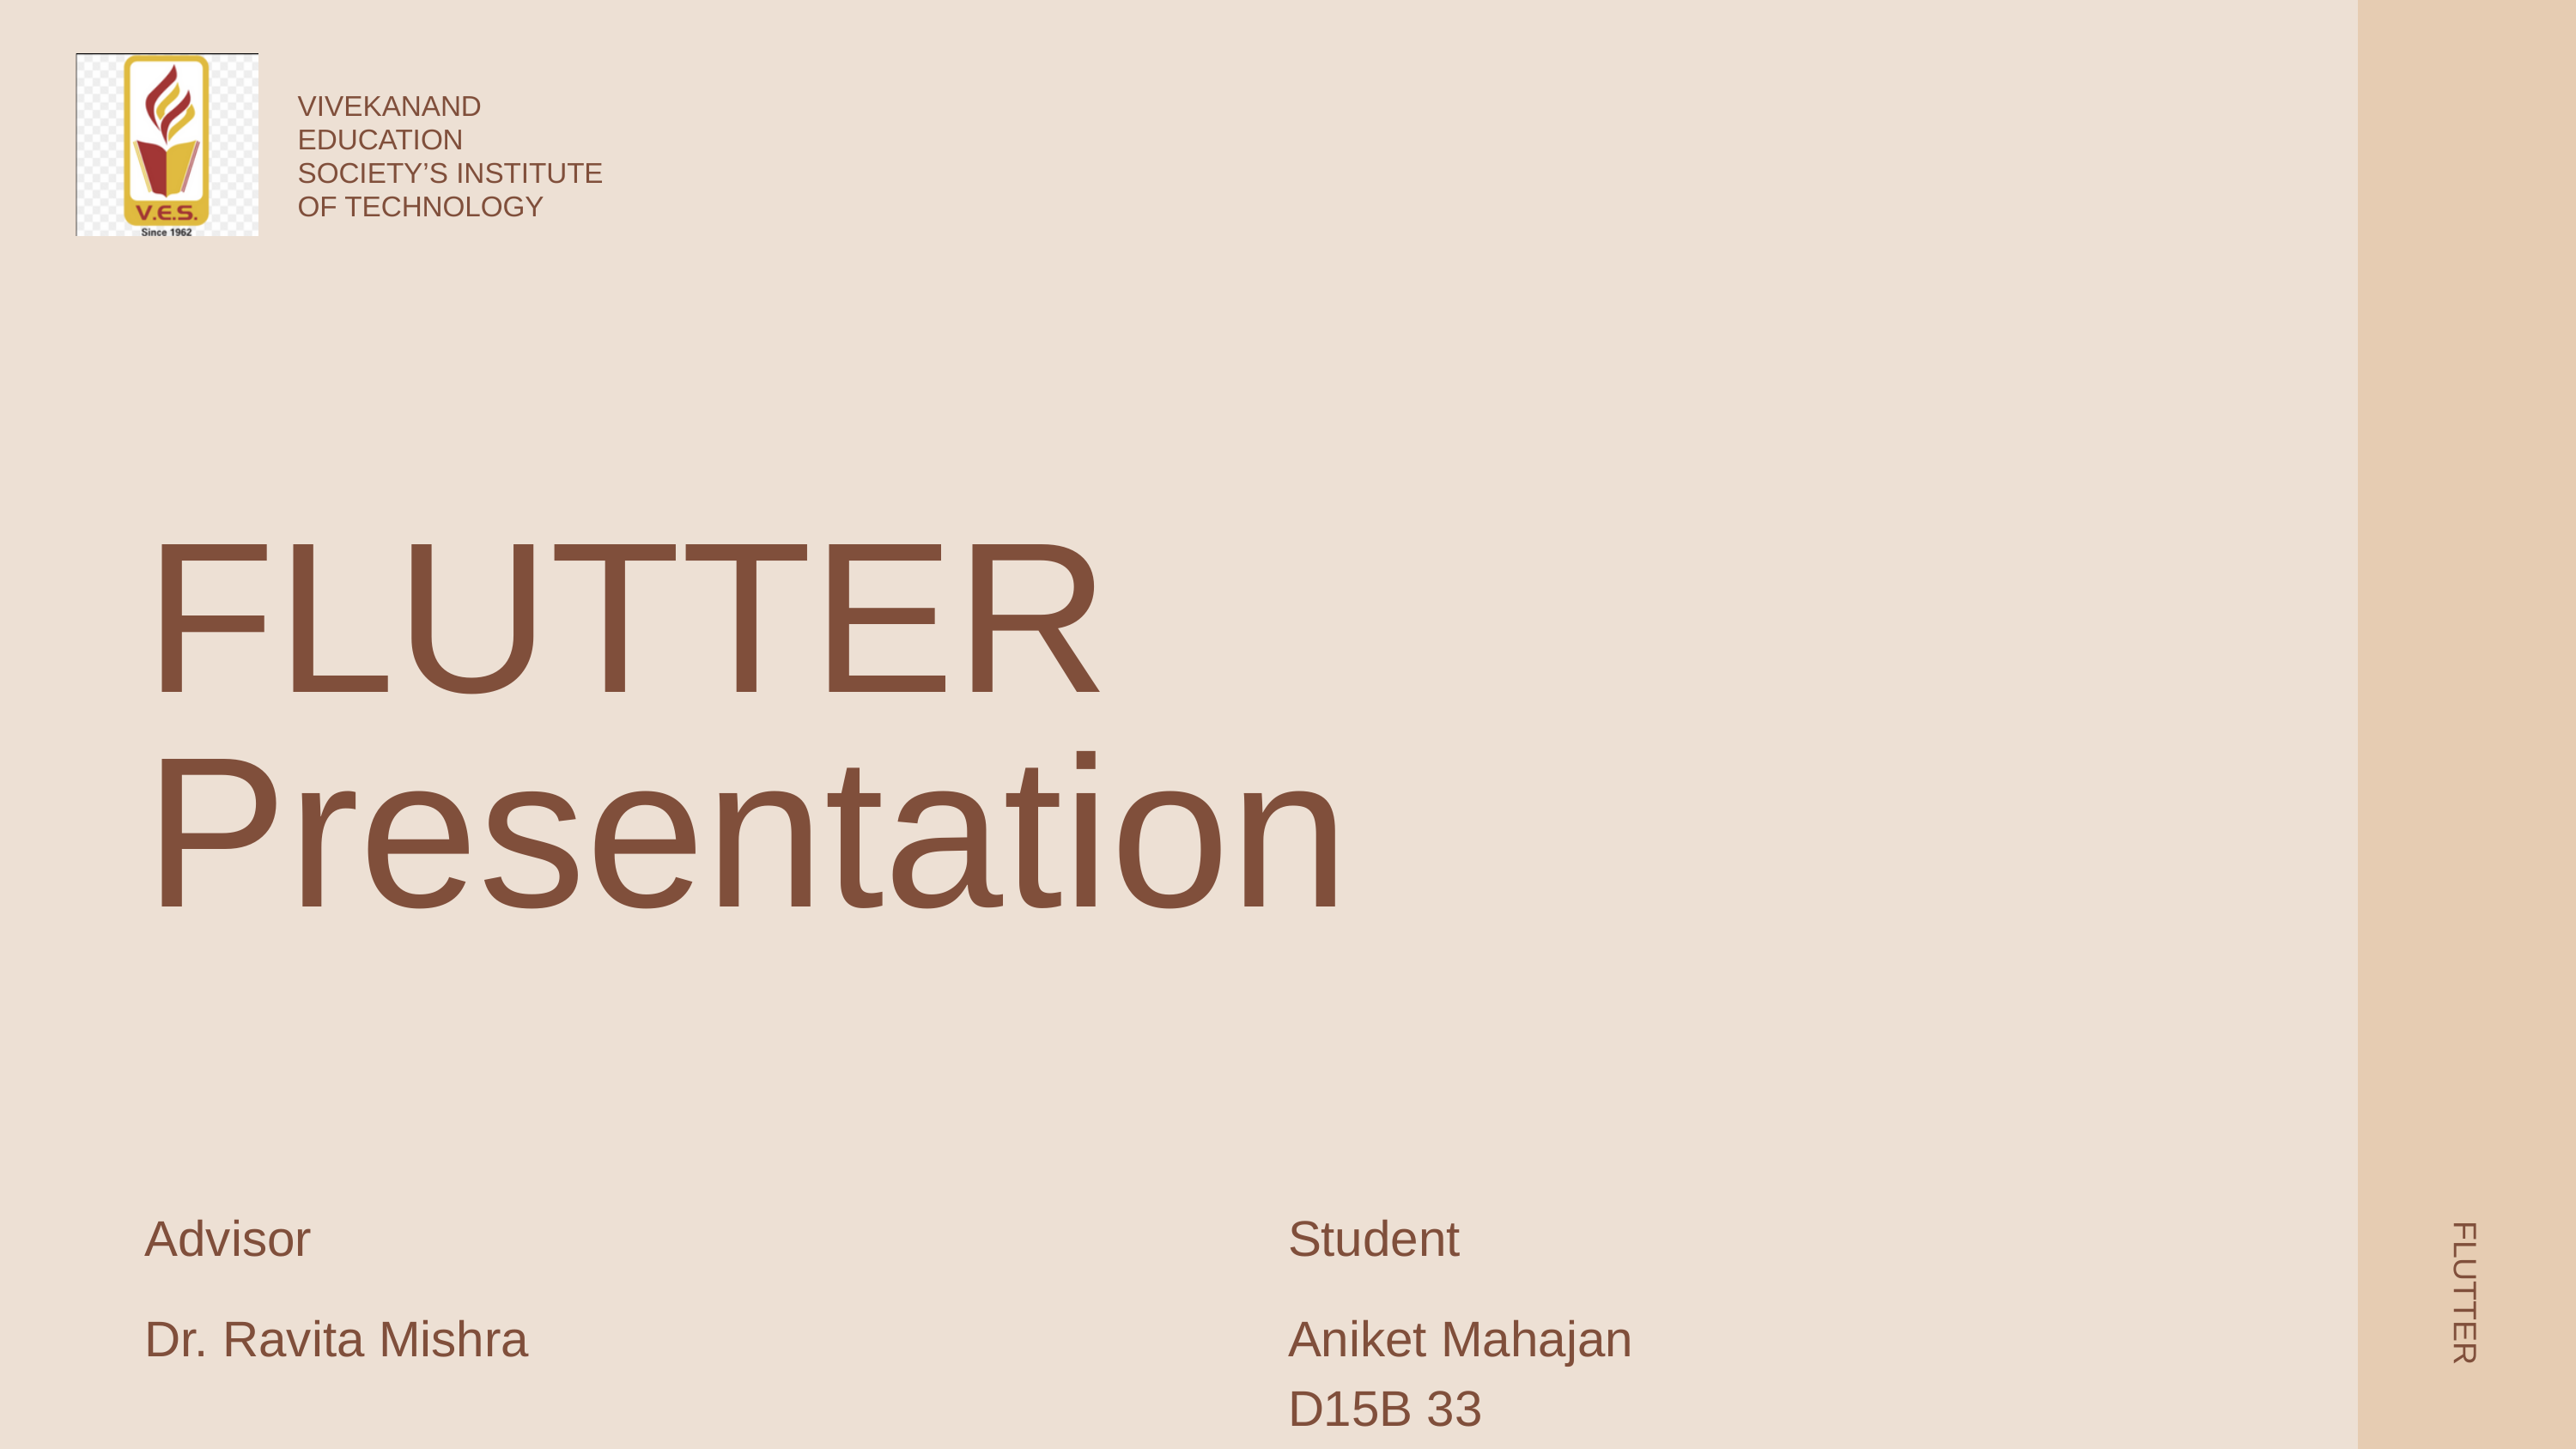

VIVEKANAND EDUCATION SOCIETY’S INSTITUTE OF TECHNOLOGY
FLUTTER Presentation
FLUTTER
Advisor
Student
Dr. Ravita Mishra
Aniket Mahajan
D15B 33